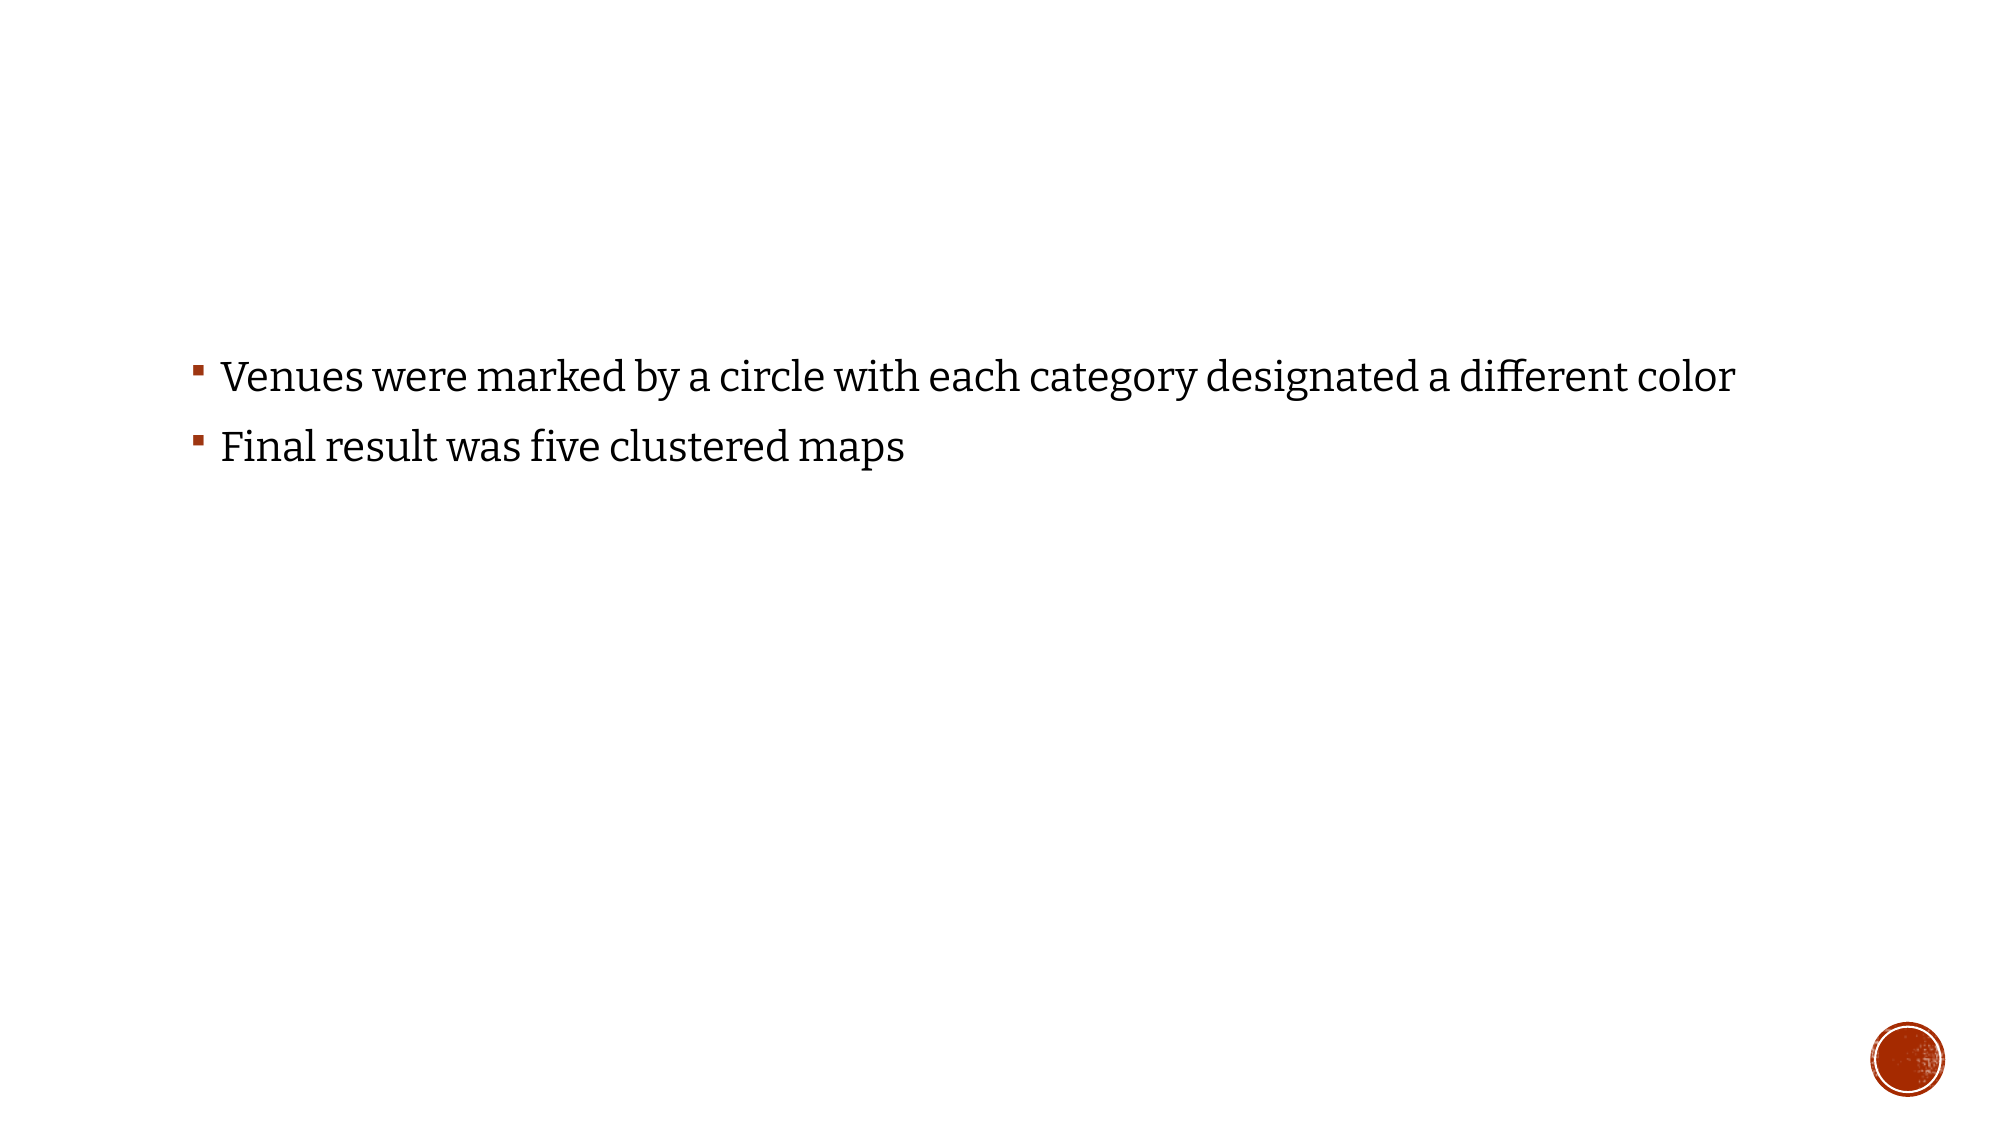

#
Venues were marked by a circle with each category designated a different color
Final result was five clustered maps